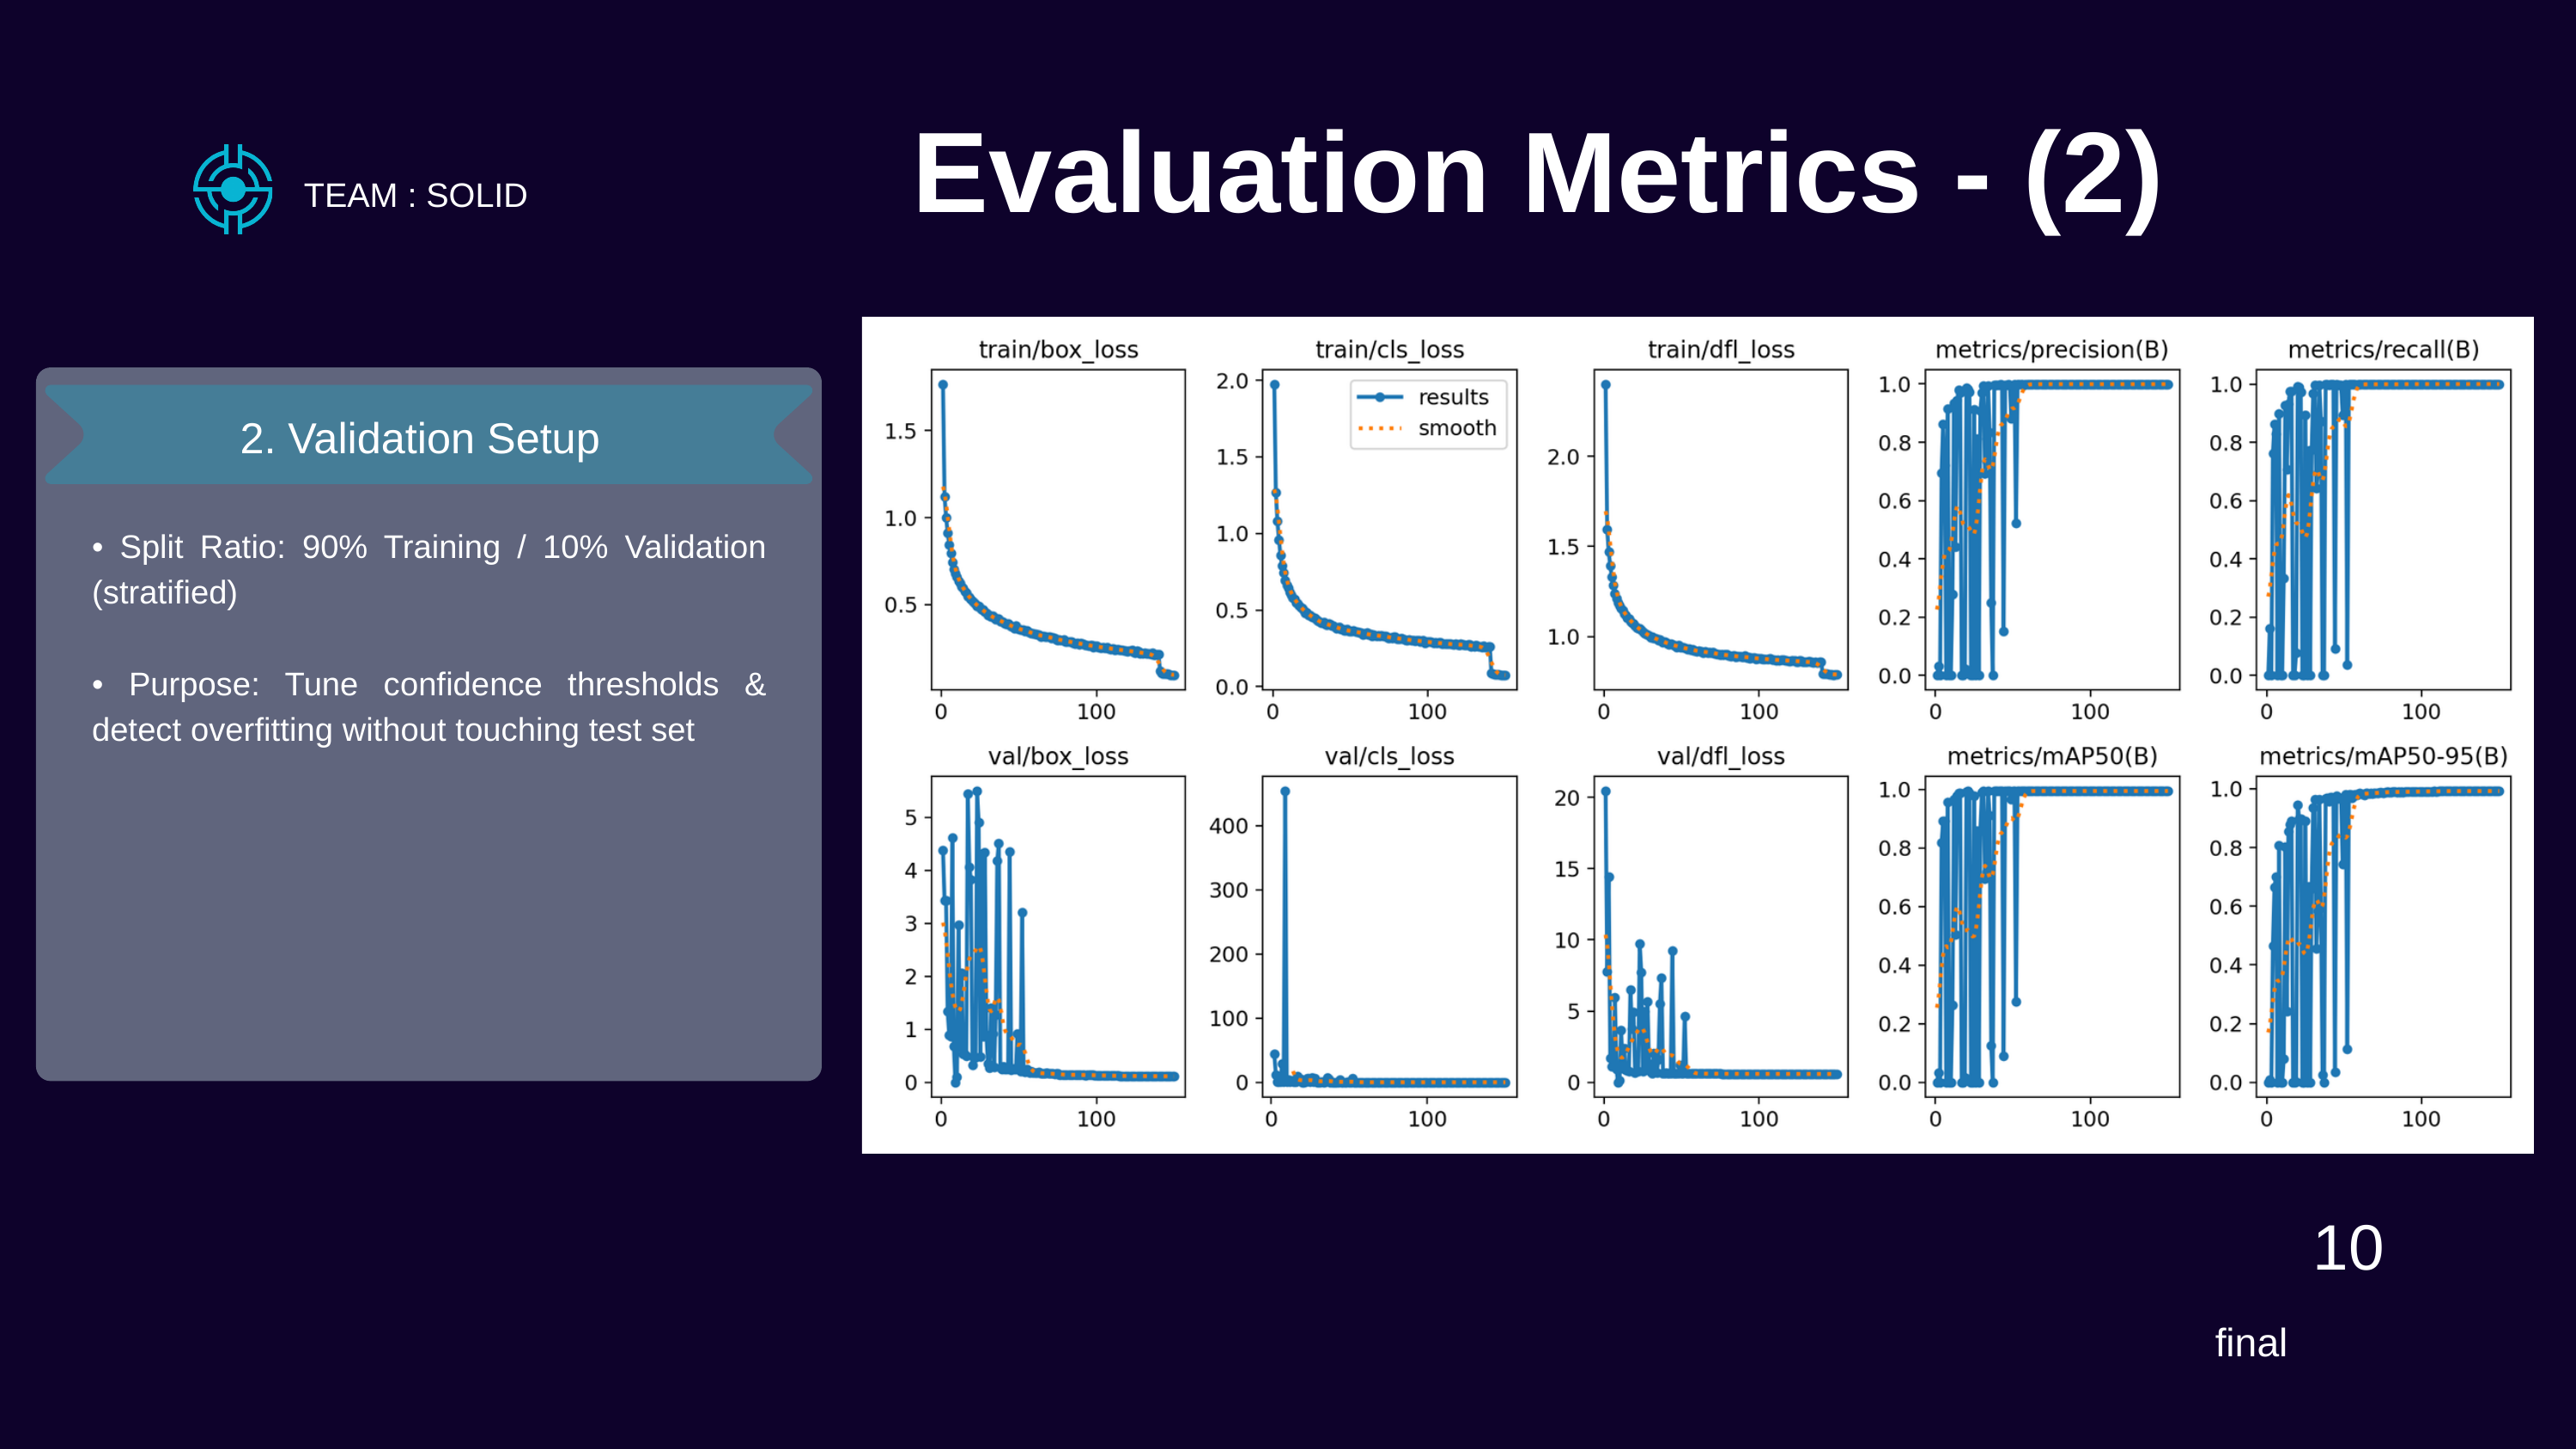

Evaluation Metrics - (2)

TEAM : SOLID

2. Validation Setup
• Split Ratio: 90% Training / 10% Validation (stratified)

• Purpose: Tune confidence thresholds & detect overfitting without touching test set
10
final